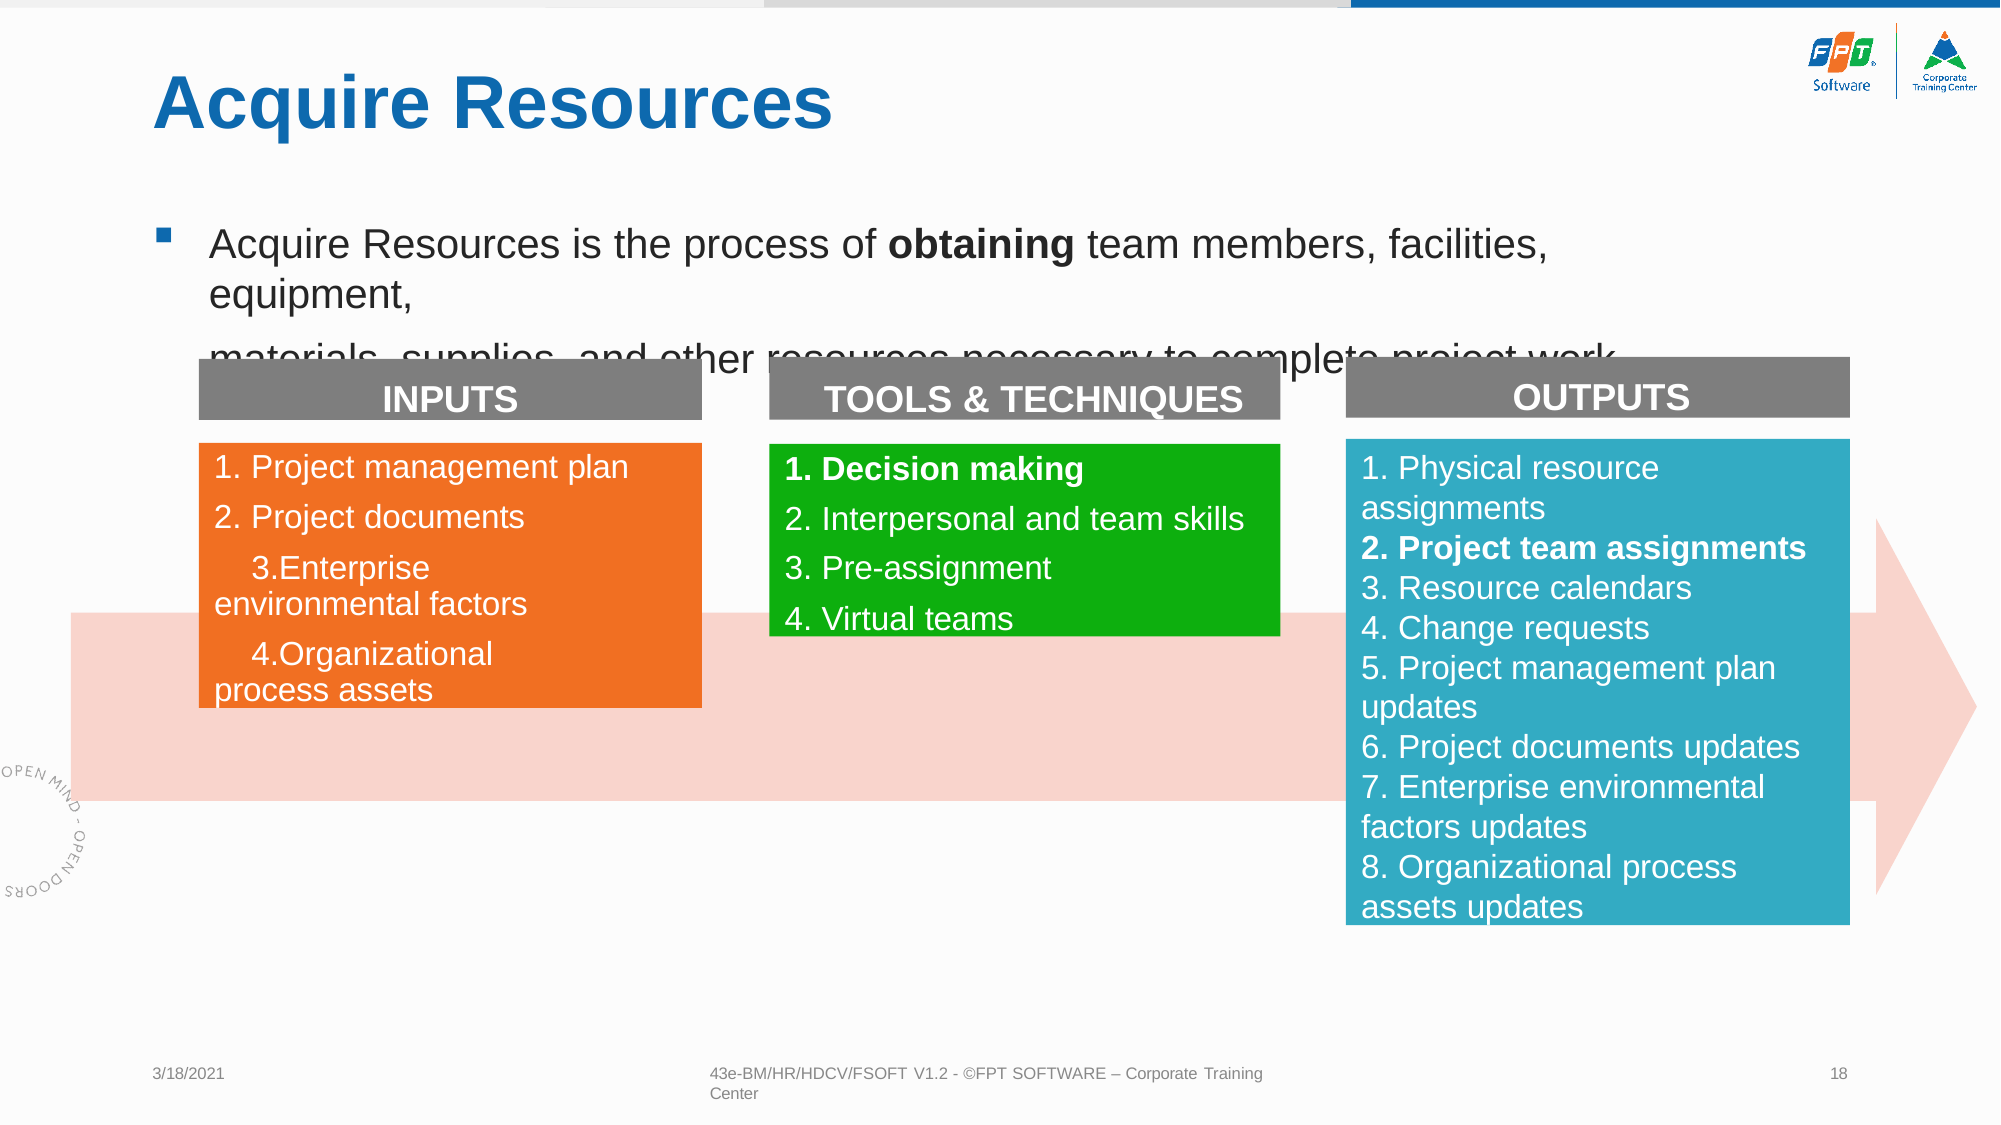

# Acquire Resources
Acquire Resources is the process of obtaining team members, facilities, equipment,
materials, supplies, and other resources necessary to complete project work.
TOOLS & TECHNIQUES
OUTPUTS
INPUTS
Physical resource
assignments
Project team assignments
Resource calendars
Change requests
Project management plan
updates
Project documents updates
Enterprise environmental
factors updates
Organizational process
assets updates
Project management plan
Project documents
Enterprise environmental factors
Organizational process assets
Decision making
Interpersonal and team skills
Pre-assignment
Virtual teams

3/18/2021
43e-BM/HR/HDCV/FSOFT V1.2 - ©FPT SOFTWARE – Corporate Training Center
18